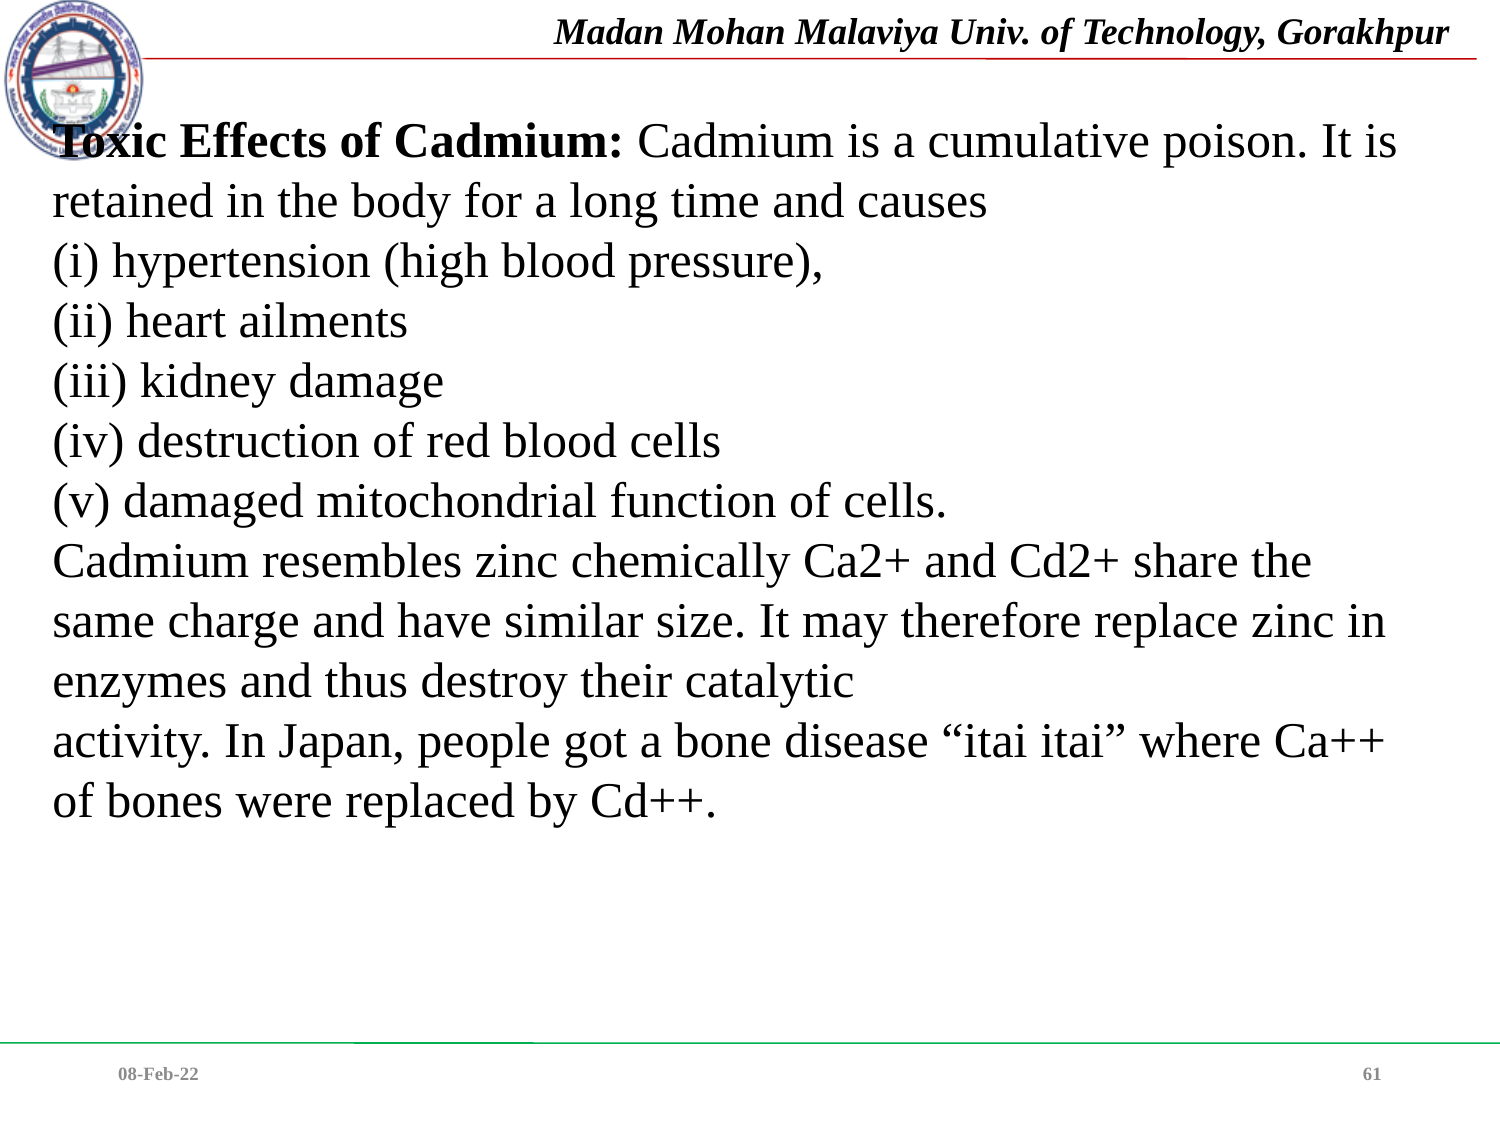

Toxic Effects of Cadmium: Cadmium is a cumulative poison. It is retained in the body for a long time and causes
(i) hypertension (high blood pressure),
(ii) heart ailments
(iii) kidney damage
(iv) destruction of red blood cells
(v) damaged mitochondrial function of cells.
Cadmium resembles zinc chemically Ca2+ and Cd2+ share the same charge and have similar size. It may therefore replace zinc in enzymes and thus destroy their catalytic
activity. In Japan, people got a bone disease “itai itai” where Ca++ of bones were replaced by Cd++.
08-Feb-22

61